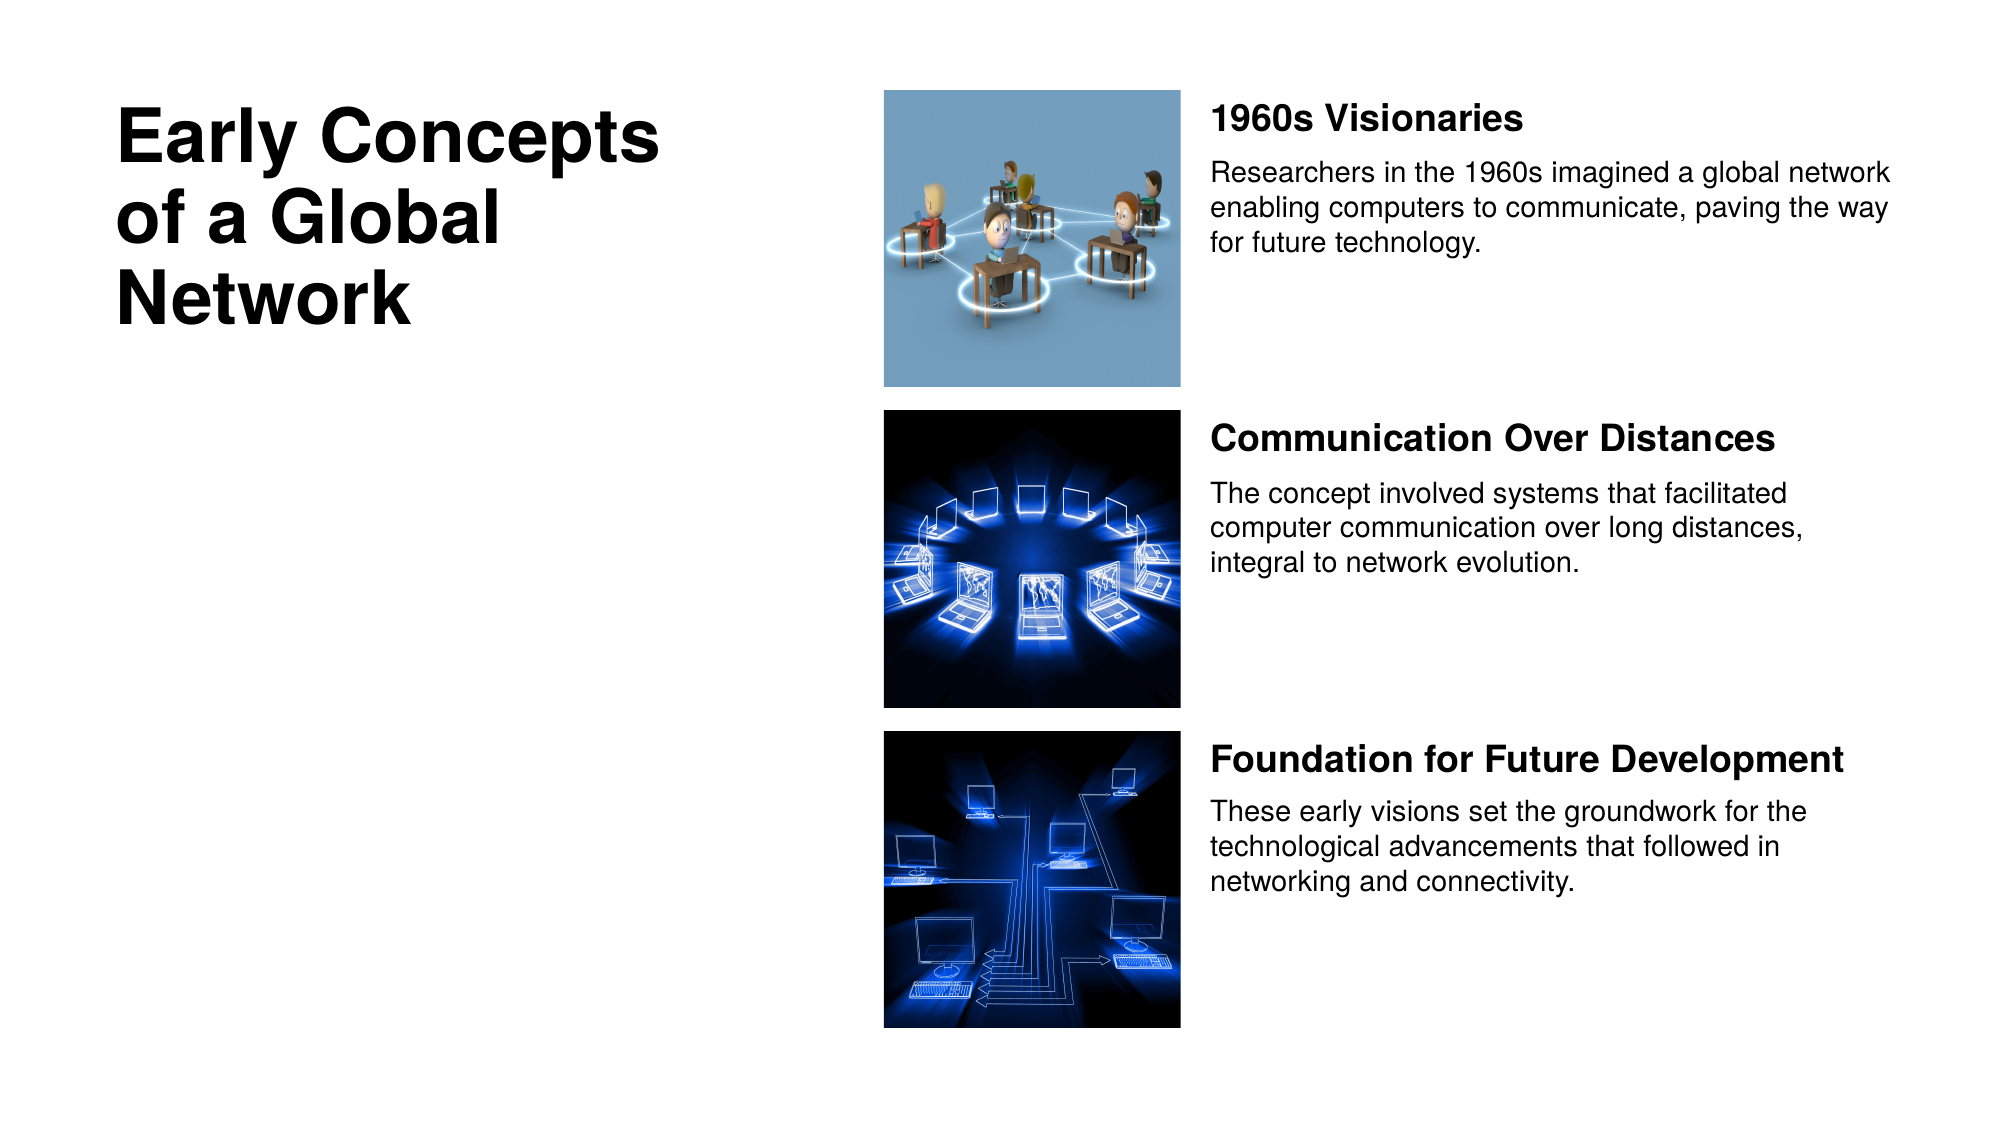

# Early Concepts of a Global Network
1960s Visionaries
Researchers in the 1960s imagined a global network enabling computers to communicate, paving the way for future technology.
Communication Over Distances
The concept involved systems that facilitated computer communication over long distances, integral to network evolution.
Foundation for Future Development
These early visions set the groundwork for the technological advancements that followed in networking and connectivity.